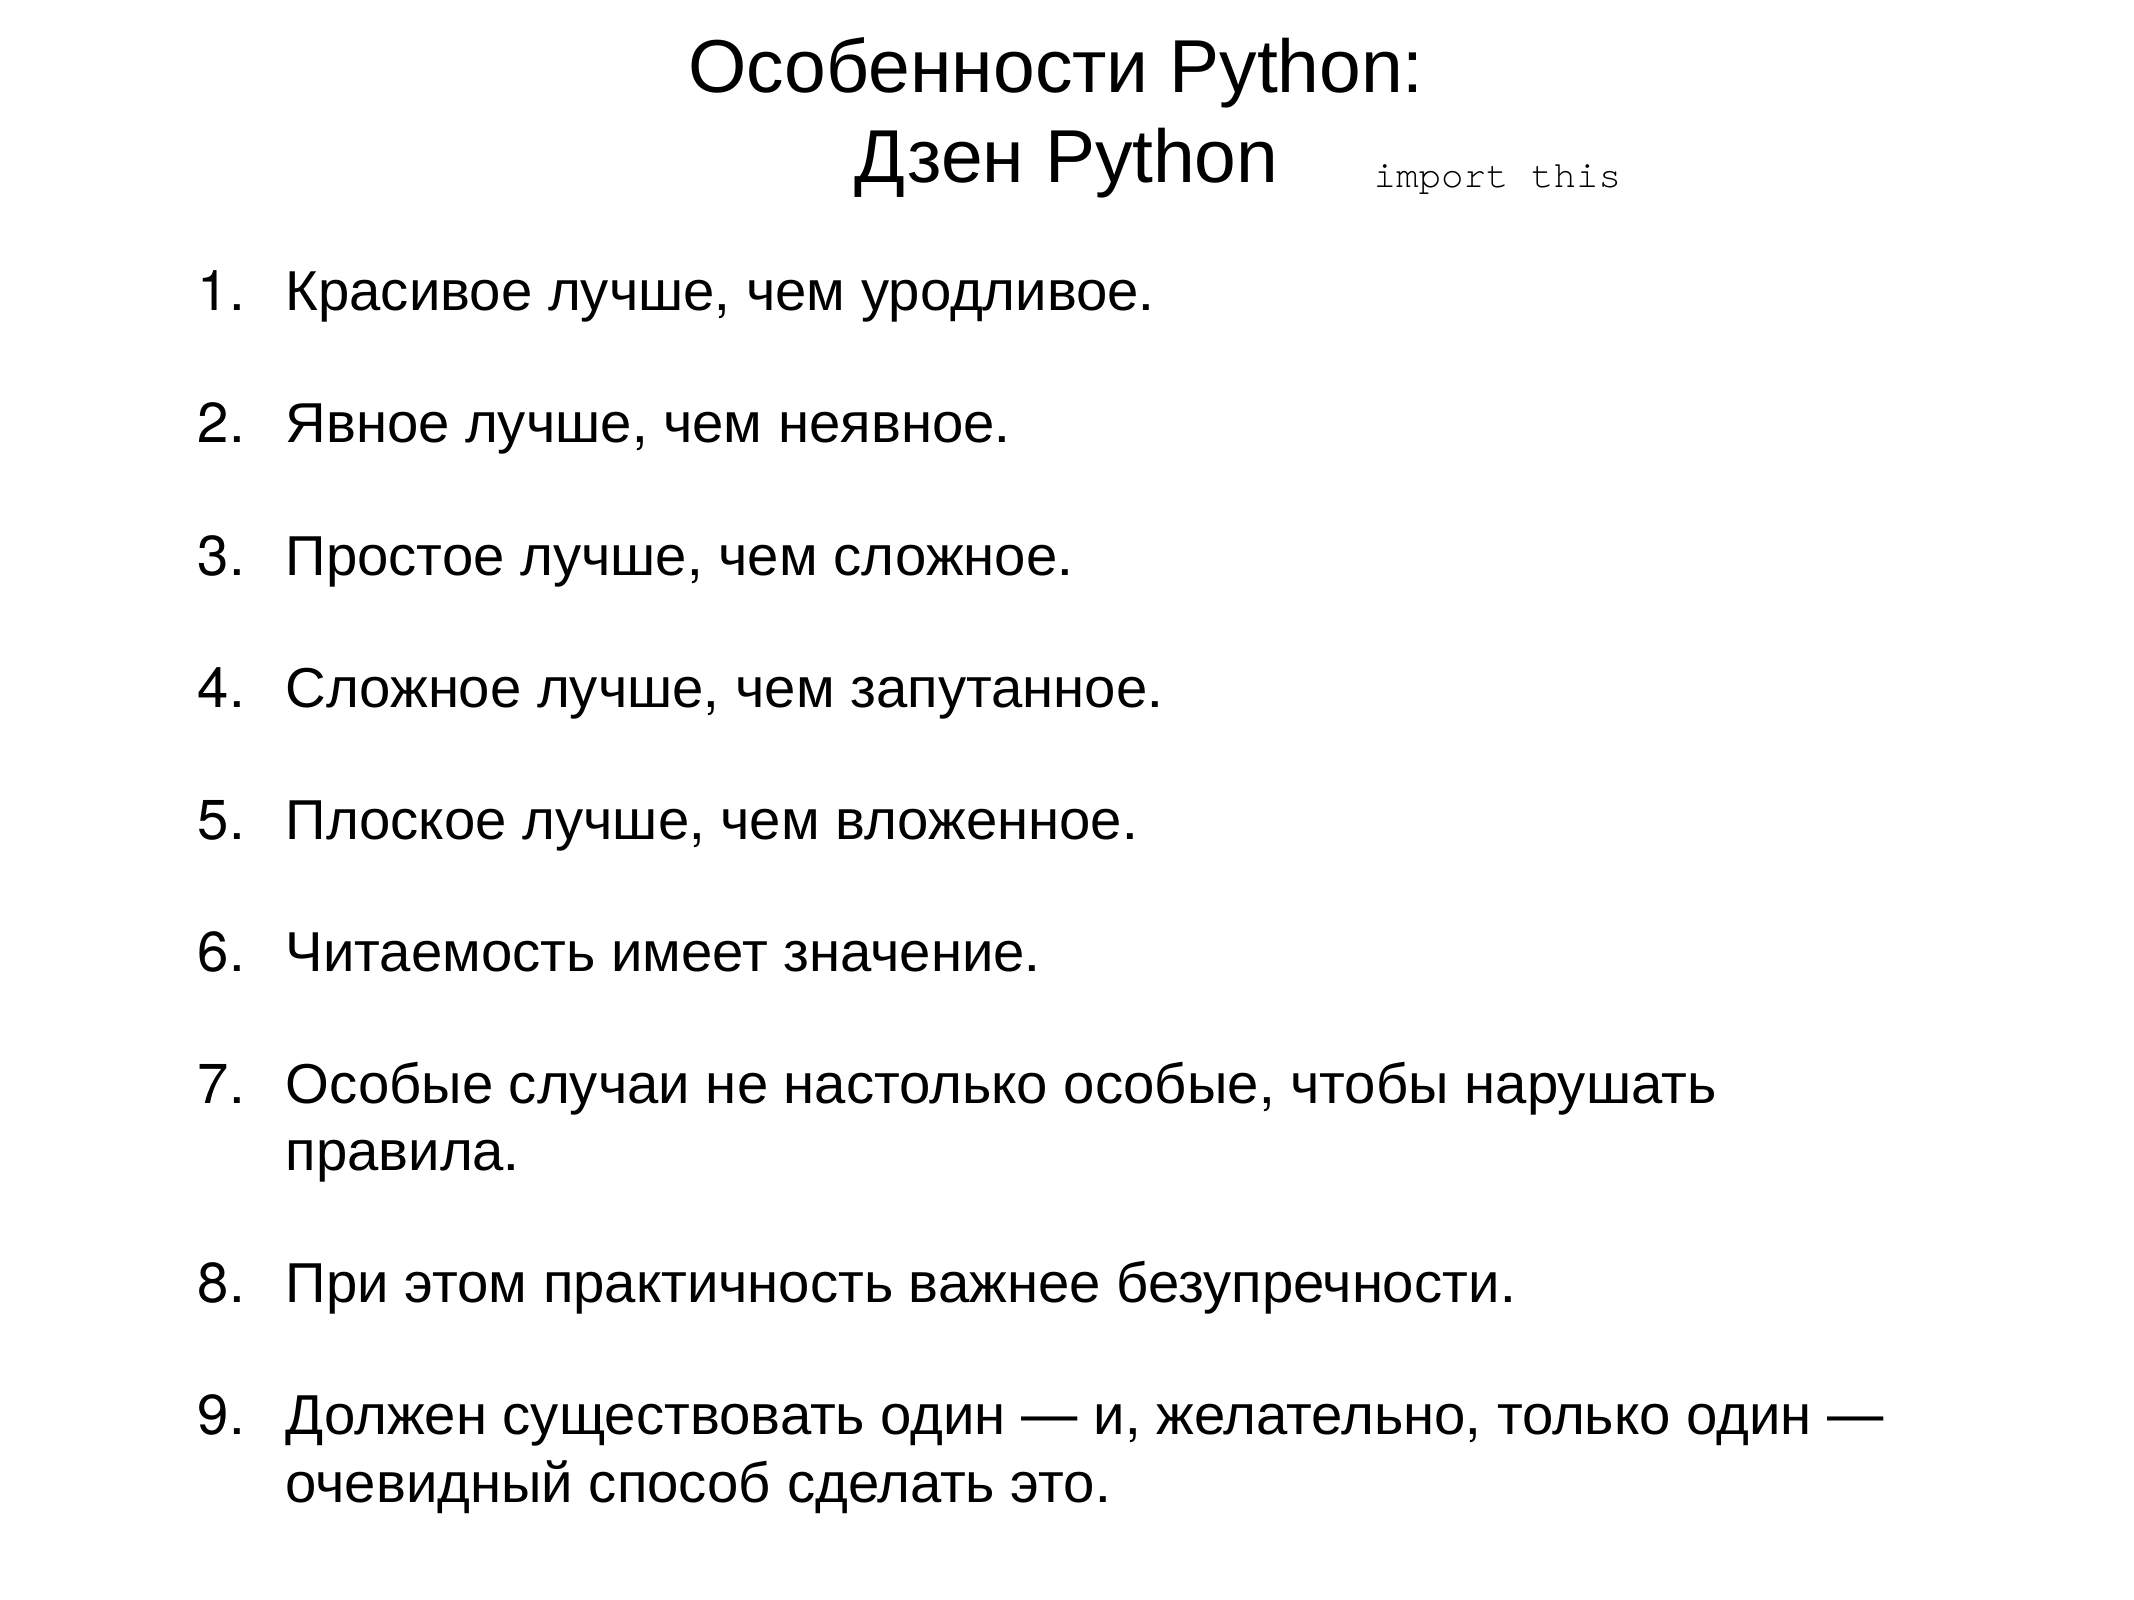

# Особенности Python:
Дзен Python
import this
Красивое лучше, чем уродливое.
Явное лучше, чем неявное.
Простое лучше, чем сложное.
Сложное лучше, чем запутанное.
Плоское лучше, чем вложенное.
Читаемость имеет значение.
Особые случаи не настолько особые, чтобы нарушать правила.
При этом практичность важнее безупречности.
Должен существовать один — и, желательно, только один — очевидный способ сделать это.
ФАКТ 3